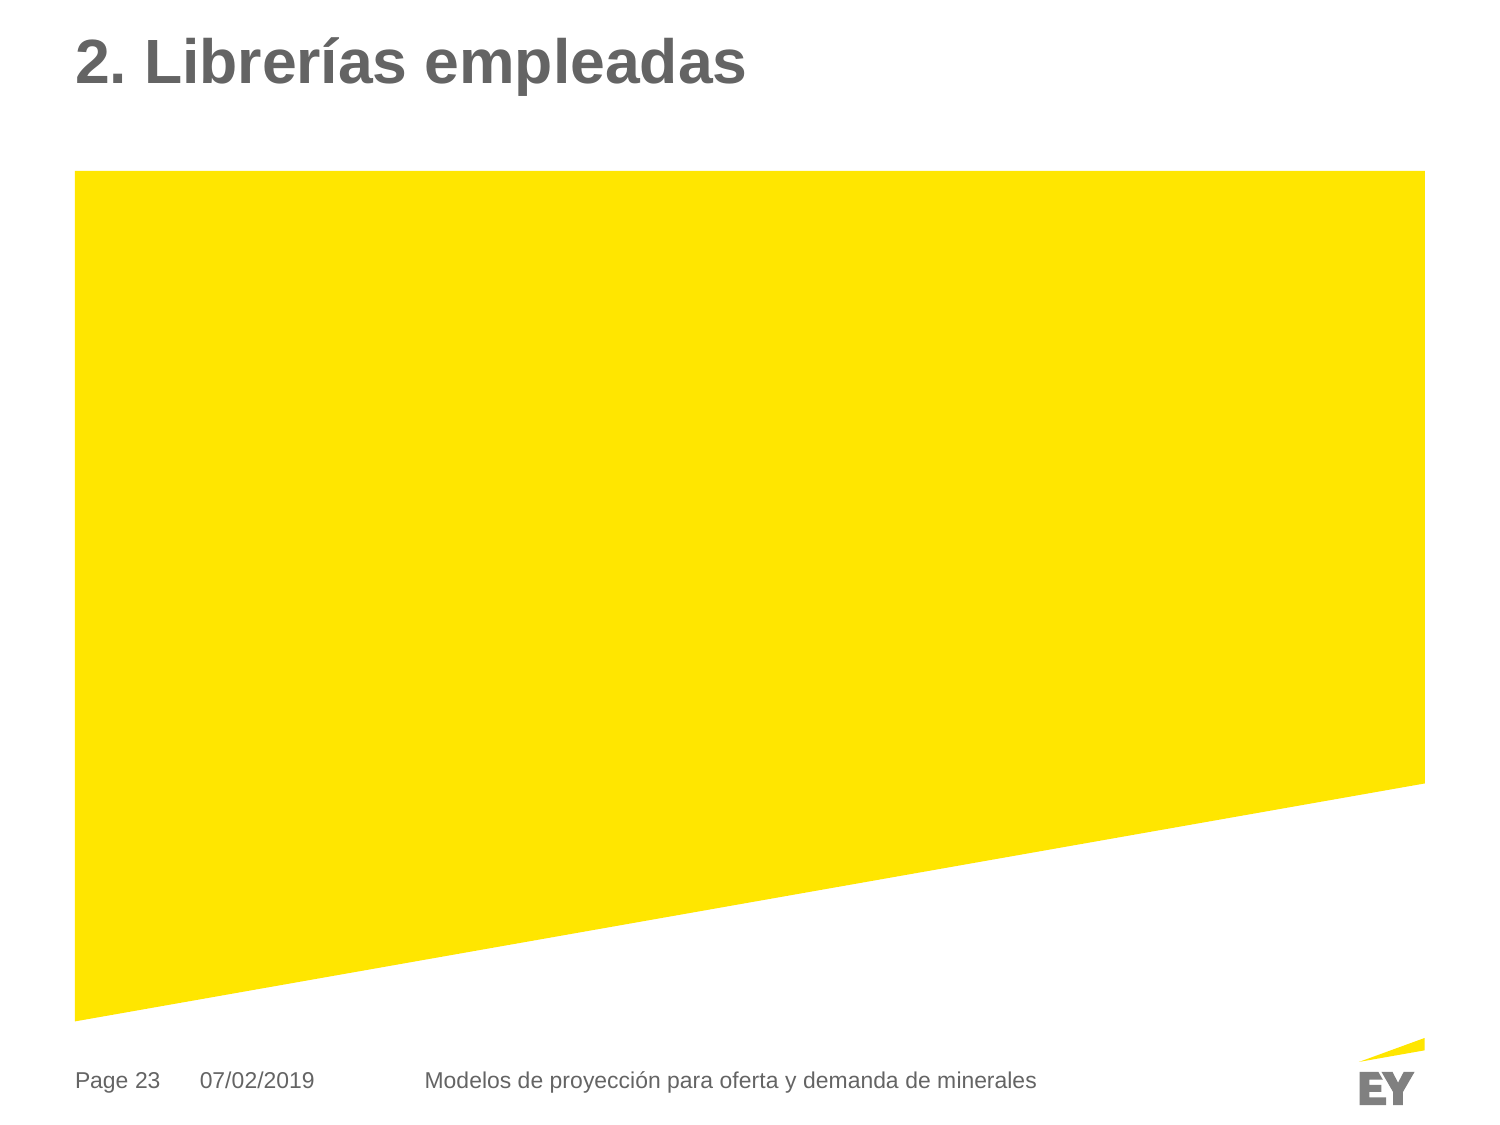

# 2. Librerías empleadas
07/02/2019
Modelos de proyección para oferta y demanda de minerales